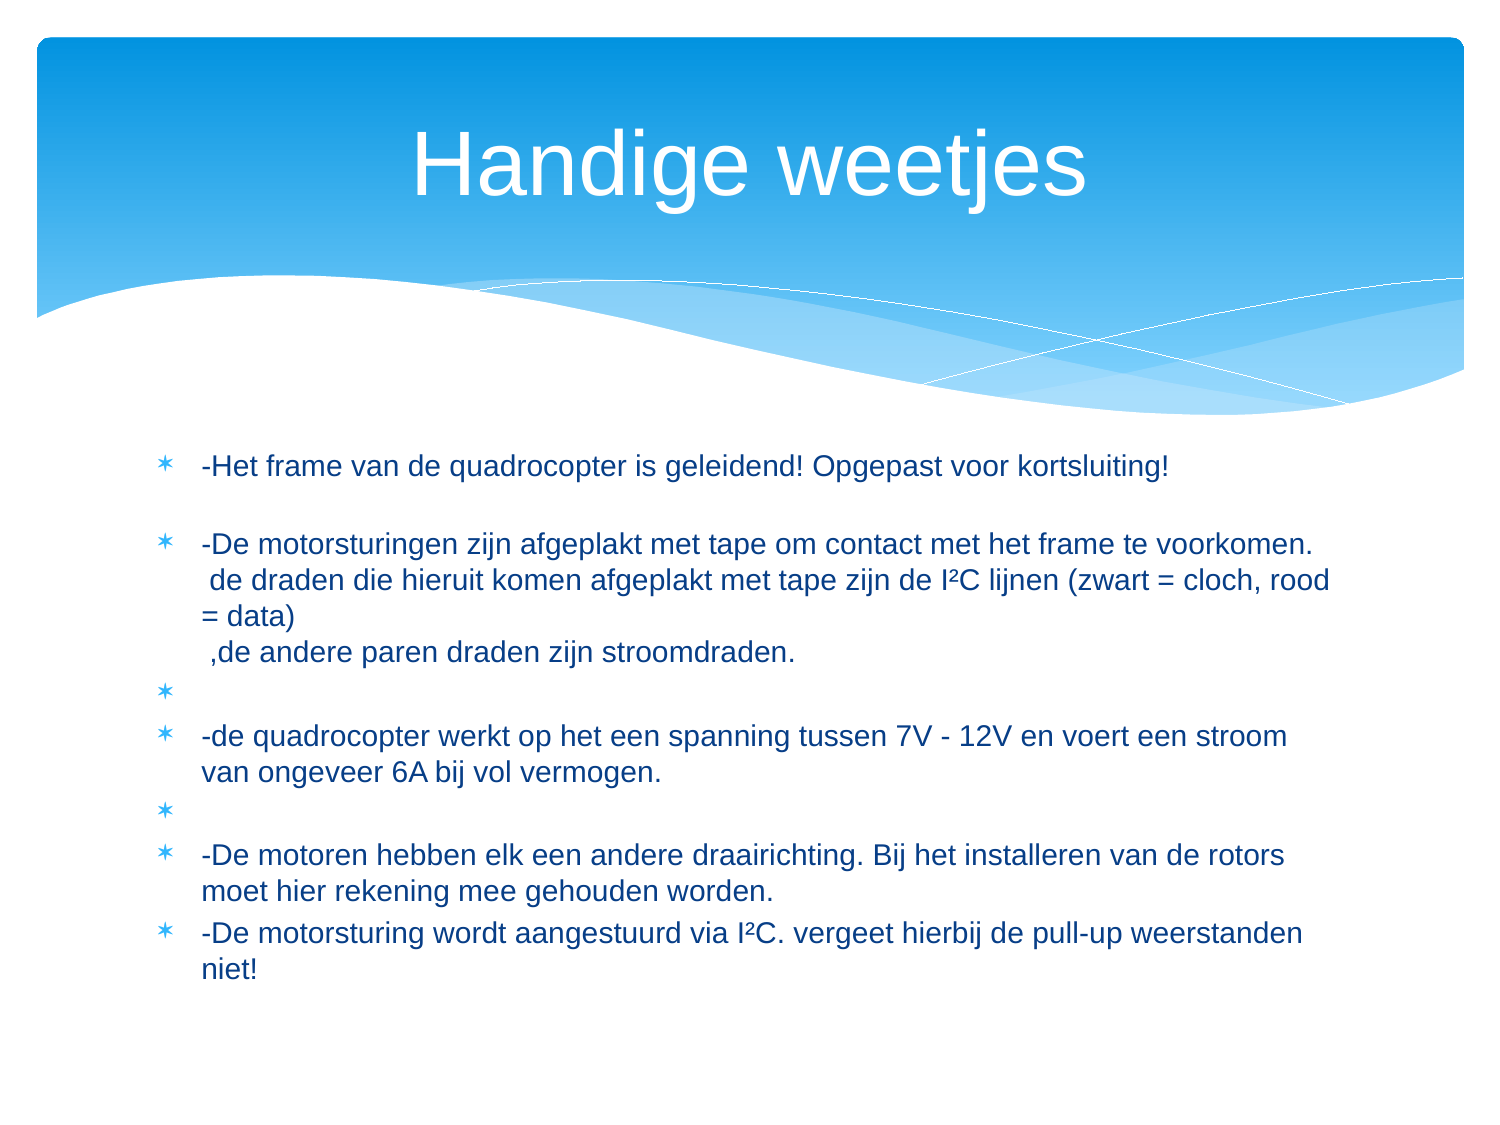

# Handige weetjes
-Het frame van de quadrocopter is geleidend! Opgepast voor kortsluiting!
-De motorsturingen zijn afgeplakt met tape om contact met het frame te voorkomen.
 de draden die hieruit komen afgeplakt met tape zijn de I²C lijnen (zwart = cloch, rood = data)
 ,de andere paren draden zijn stroomdraden.

-de quadrocopter werkt op het een spanning tussen 7V - 12V en voert een stroom van ongeveer 6A bij vol vermogen.

-De motoren hebben elk een andere draairichting. Bij het installeren van de rotors moet hier rekening mee gehouden worden.
-De motorsturing wordt aangestuurd via I²C. vergeet hierbij de pull-up weerstanden niet!